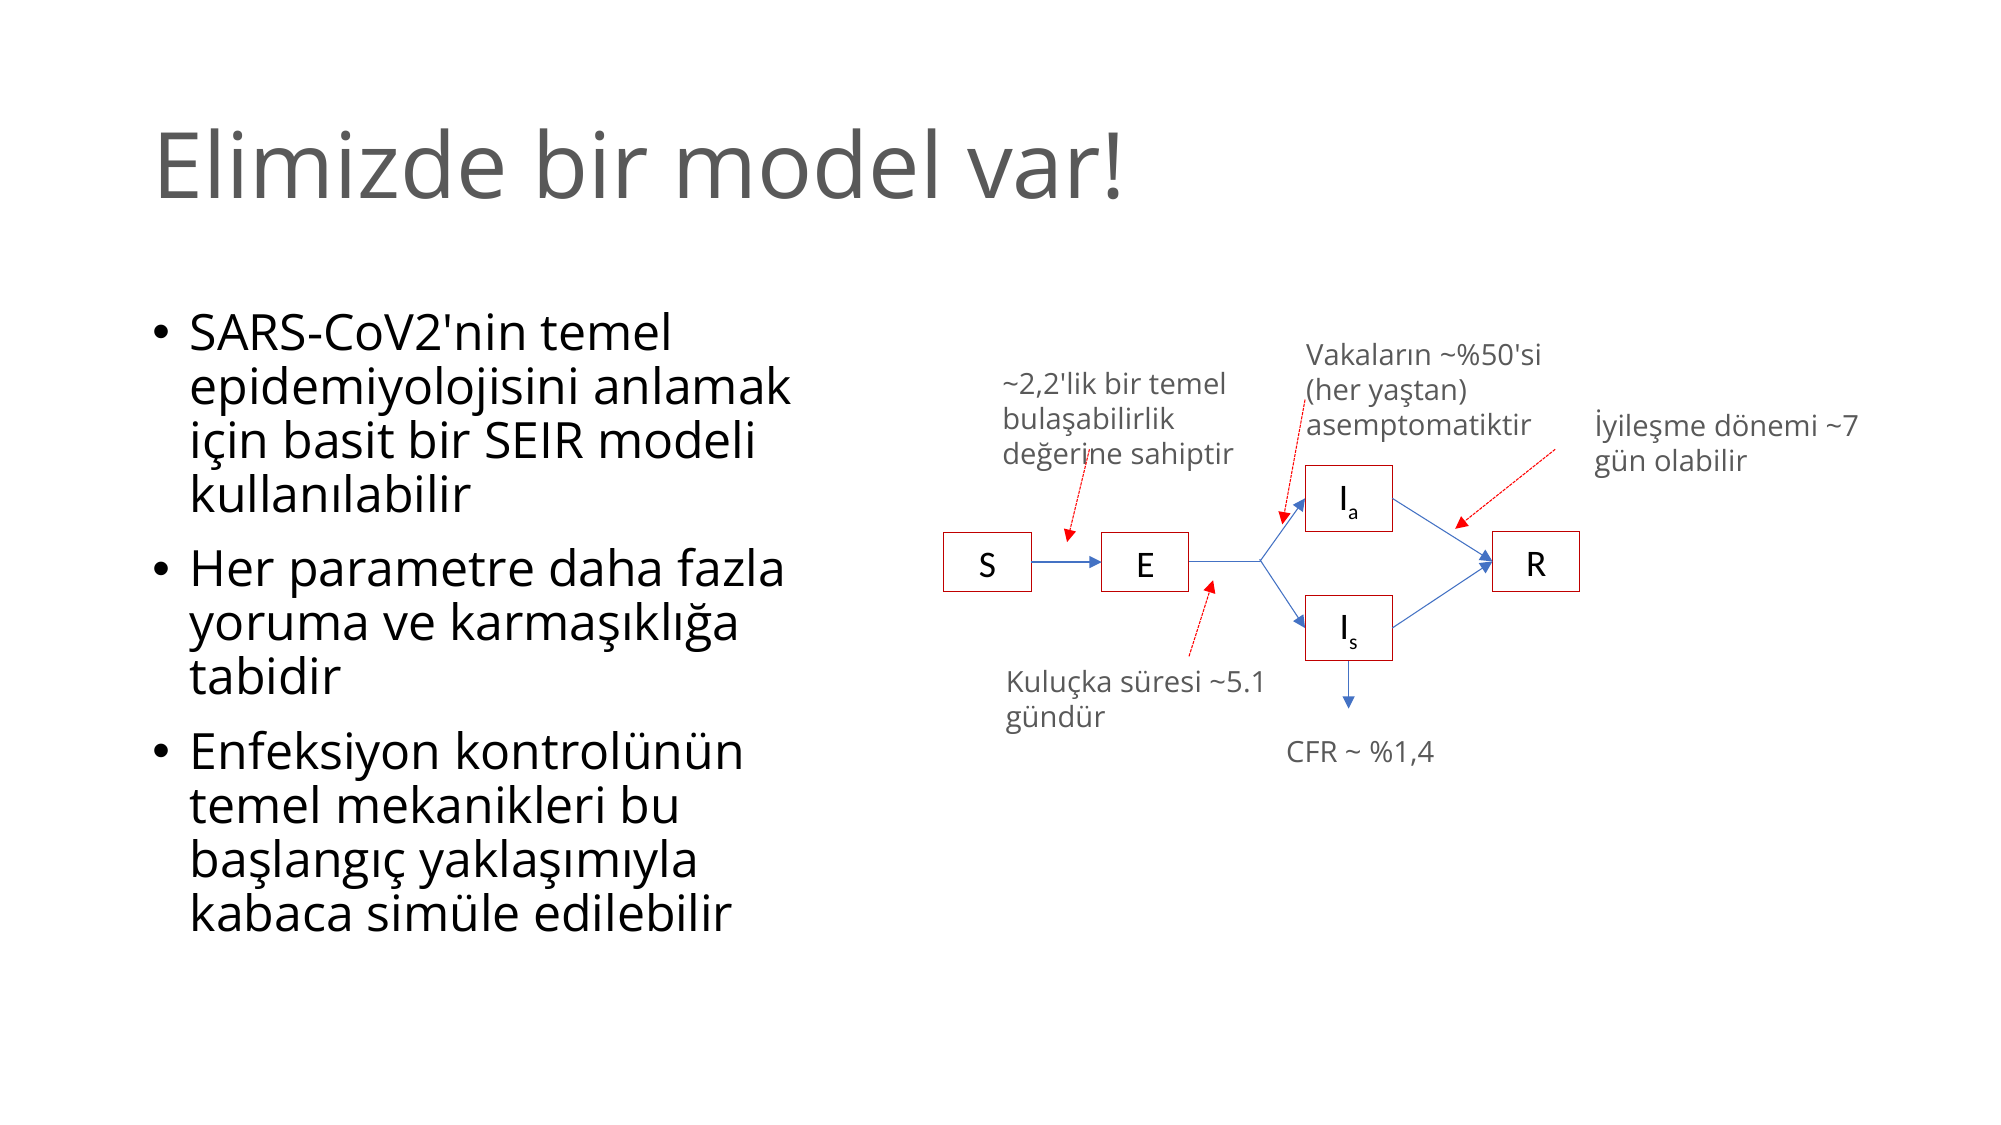

# Elimizde bir model var!
SARS-CoV2'nin temel epidemiyolojisini anlamak için basit bir SEIR modeli kullanılabilir
Her parametre daha fazla yoruma ve karmaşıklığa tabidir
Enfeksiyon kontrolünün temel mekanikleri bu başlangıç yaklaşımıyla kabaca simüle edilebilir
Vakaların ~%50'si (her yaştan) asemptomatiktir
~2,2'lik bir temel bulaşabilirlik değerine sahiptir
İyileşme dönemi ~7 gün olabilir
Ia
R
S
E
Is
Kuluçka süresi ~5.1 gündür
CFR ~ %1,4